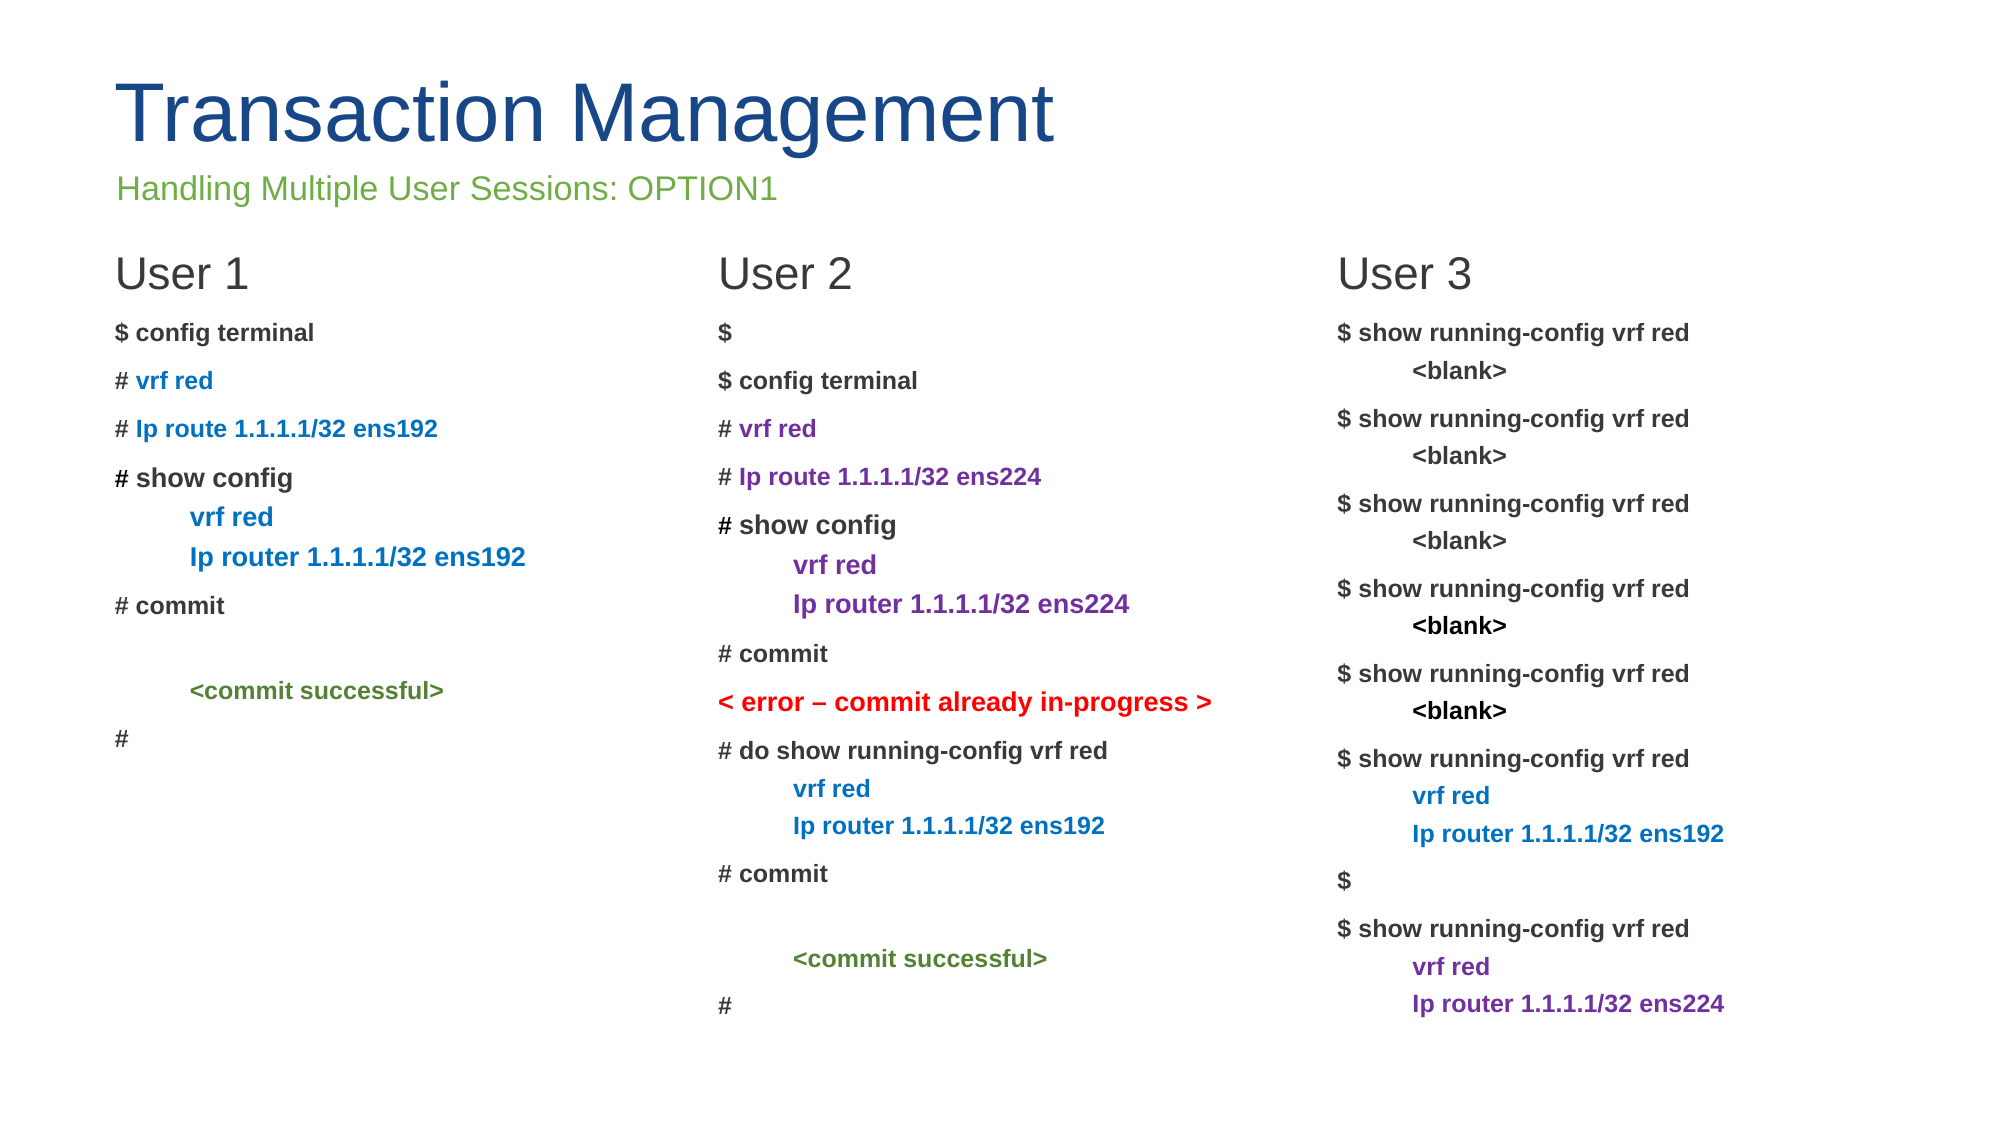

# Transaction Management
Handling Multiple User Sessions: OPTION1
User 1
$ config terminal
# vrf red
# Ip route 1.1.1.1/32 ens192
# show config
vrf red
Ip router 1.1.1.1/32 ens192
# commit

<commit successful>
#
User 2
$
$ config terminal
# vrf red
# Ip route 1.1.1.1/32 ens224
# show config
vrf red
Ip router 1.1.1.1/32 ens224
# commit
< error – commit already in-progress >
# do show running-config vrf red
vrf red
Ip router 1.1.1.1/32 ens192
# commit

<commit successful>
#

User 3
$ show running-config vrf red
<blank>
$ show running-config vrf red
<blank>
$ show running-config vrf red
<blank>
$ show running-config vrf red
<blank>
$ show running-config vrf red
<blank>
$ show running-config vrf red
vrf red
Ip router 1.1.1.1/32 ens192
$
$ show running-config vrf red
vrf red
Ip router 1.1.1.1/32 ens224